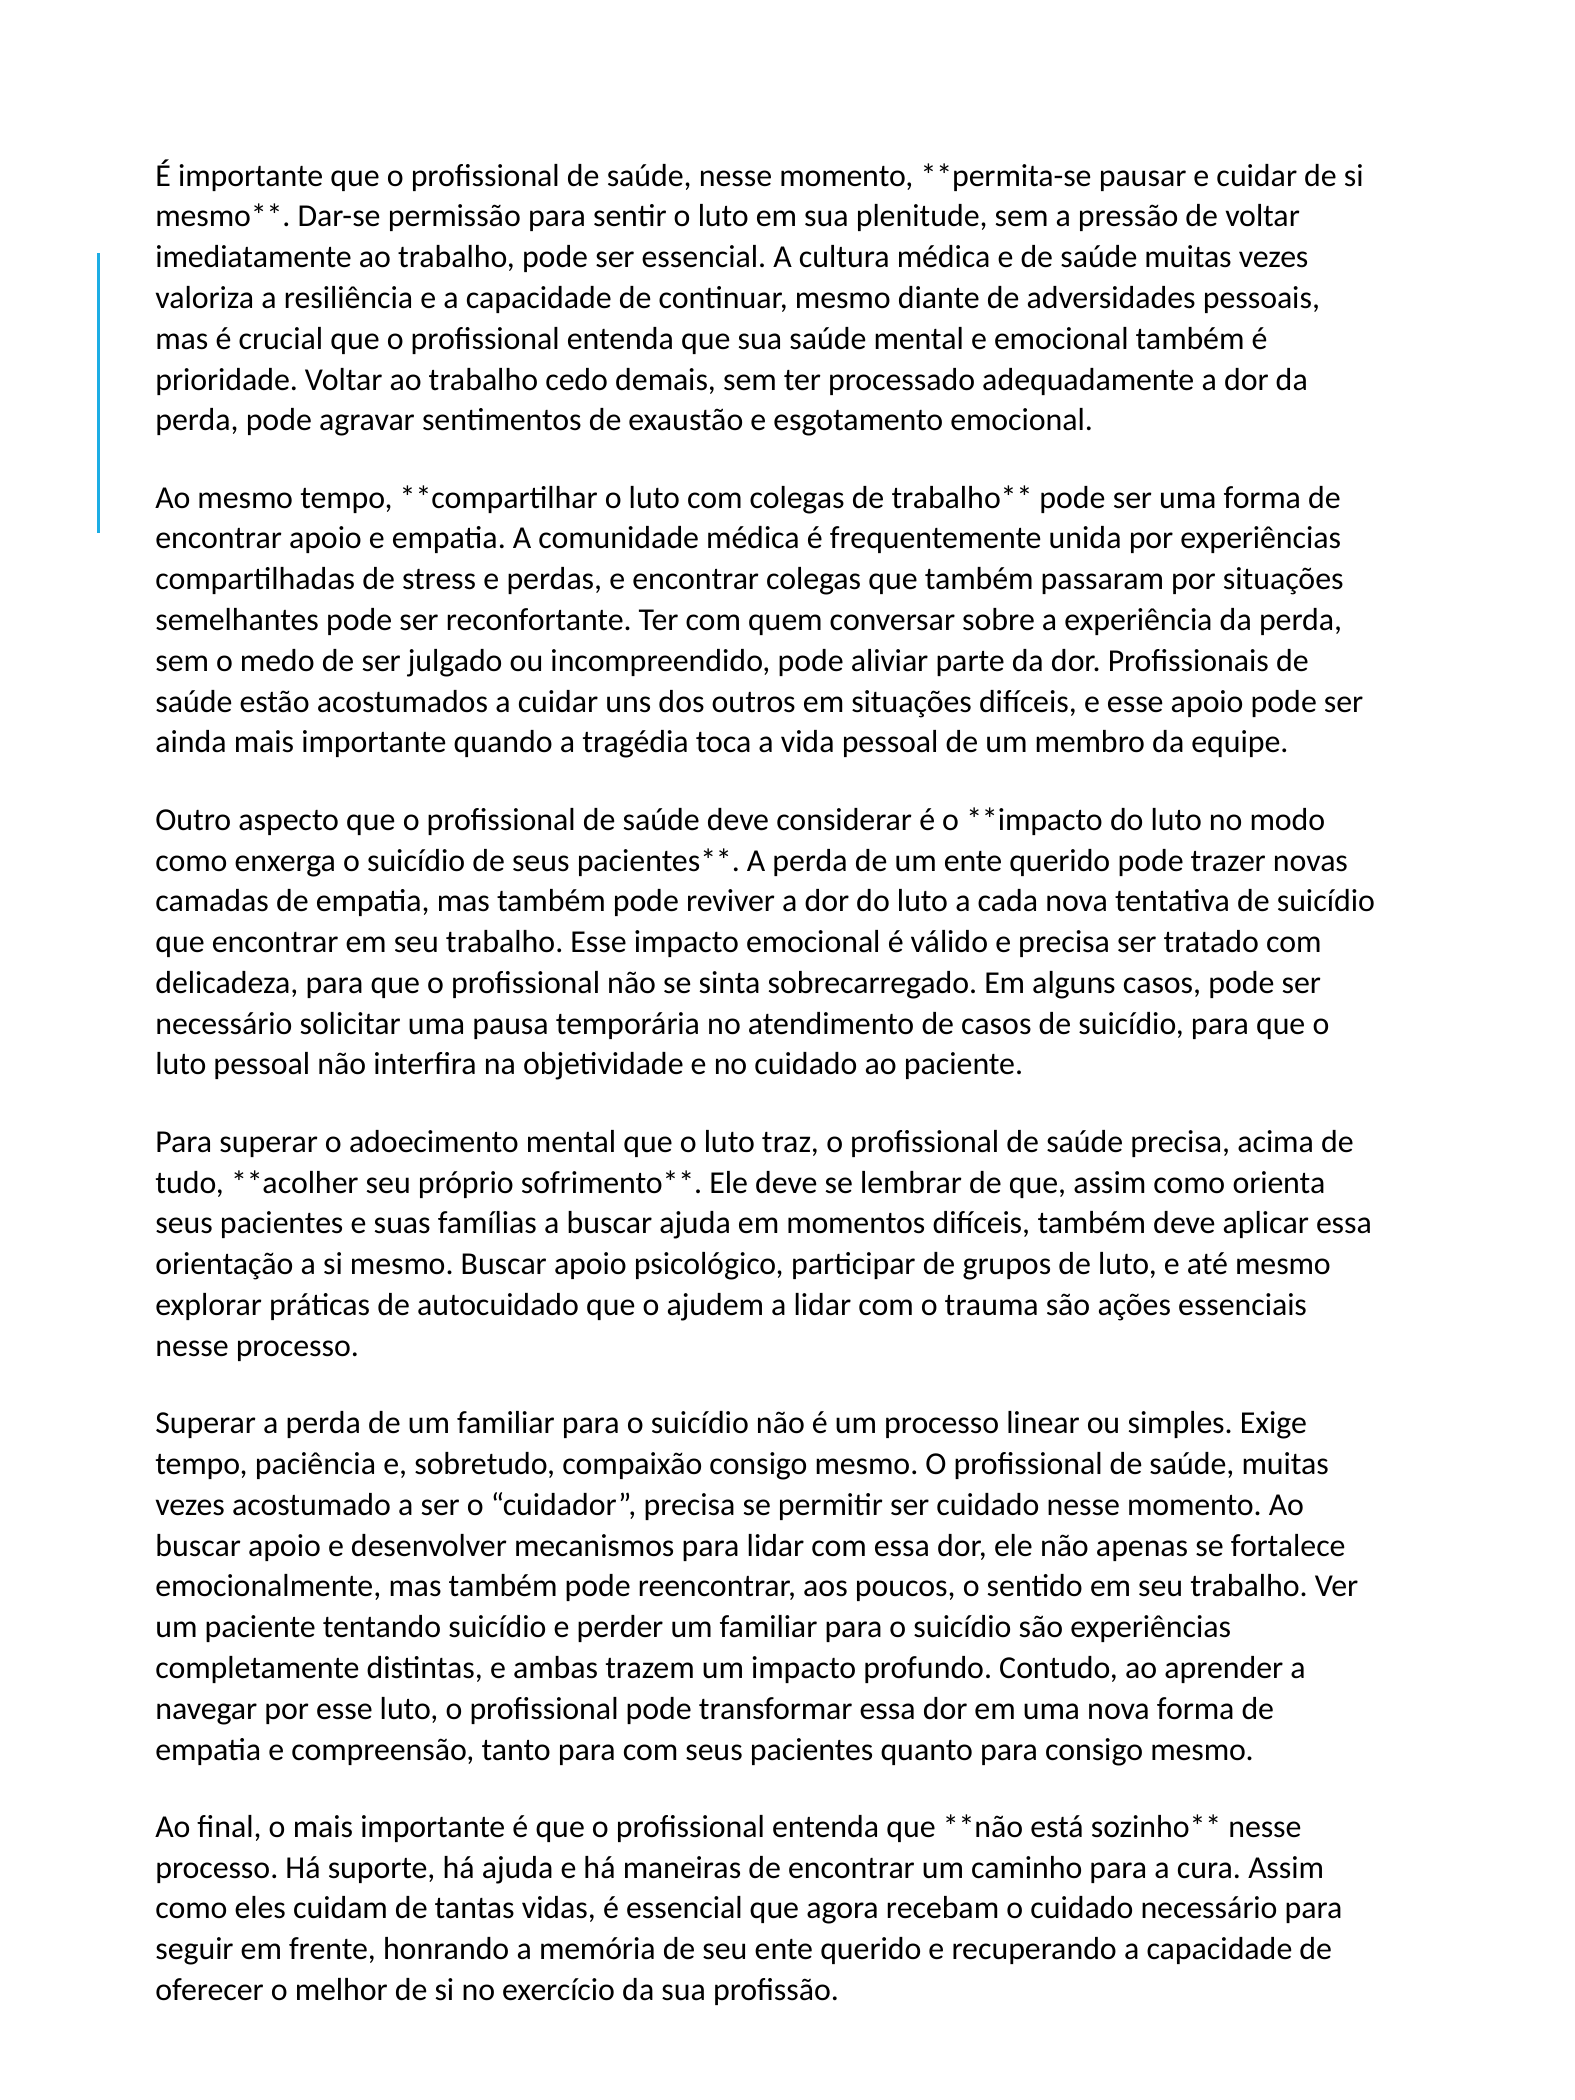

É importante que o profissional de saúde, nesse momento, **permita-se pausar e cuidar de si mesmo**. Dar-se permissão para sentir o luto em sua plenitude, sem a pressão de voltar imediatamente ao trabalho, pode ser essencial. A cultura médica e de saúde muitas vezes valoriza a resiliência e a capacidade de continuar, mesmo diante de adversidades pessoais, mas é crucial que o profissional entenda que sua saúde mental e emocional também é prioridade. Voltar ao trabalho cedo demais, sem ter processado adequadamente a dor da perda, pode agravar sentimentos de exaustão e esgotamento emocional.
Ao mesmo tempo, **compartilhar o luto com colegas de trabalho** pode ser uma forma de encontrar apoio e empatia. A comunidade médica é frequentemente unida por experiências compartilhadas de stress e perdas, e encontrar colegas que também passaram por situações semelhantes pode ser reconfortante. Ter com quem conversar sobre a experiência da perda, sem o medo de ser julgado ou incompreendido, pode aliviar parte da dor. Profissionais de saúde estão acostumados a cuidar uns dos outros em situações difíceis, e esse apoio pode ser ainda mais importante quando a tragédia toca a vida pessoal de um membro da equipe.
Outro aspecto que o profissional de saúde deve considerar é o **impacto do luto no modo como enxerga o suicídio de seus pacientes**. A perda de um ente querido pode trazer novas camadas de empatia, mas também pode reviver a dor do luto a cada nova tentativa de suicídio que encontrar em seu trabalho. Esse impacto emocional é válido e precisa ser tratado com delicadeza, para que o profissional não se sinta sobrecarregado. Em alguns casos, pode ser necessário solicitar uma pausa temporária no atendimento de casos de suicídio, para que o luto pessoal não interfira na objetividade e no cuidado ao paciente.
Para superar o adoecimento mental que o luto traz, o profissional de saúde precisa, acima de tudo, **acolher seu próprio sofrimento**. Ele deve se lembrar de que, assim como orienta seus pacientes e suas famílias a buscar ajuda em momentos difíceis, também deve aplicar essa orientação a si mesmo. Buscar apoio psicológico, participar de grupos de luto, e até mesmo explorar práticas de autocuidado que o ajudem a lidar com o trauma são ações essenciais nesse processo.
Superar a perda de um familiar para o suicídio não é um processo linear ou simples. Exige tempo, paciência e, sobretudo, compaixão consigo mesmo. O profissional de saúde, muitas vezes acostumado a ser o “cuidador”, precisa se permitir ser cuidado nesse momento. Ao buscar apoio e desenvolver mecanismos para lidar com essa dor, ele não apenas se fortalece emocionalmente, mas também pode reencontrar, aos poucos, o sentido em seu trabalho. Ver um paciente tentando suicídio e perder um familiar para o suicídio são experiências completamente distintas, e ambas trazem um impacto profundo. Contudo, ao aprender a navegar por esse luto, o profissional pode transformar essa dor em uma nova forma de empatia e compreensão, tanto para com seus pacientes quanto para consigo mesmo.
Ao final, o mais importante é que o profissional entenda que **não está sozinho** nesse processo. Há suporte, há ajuda e há maneiras de encontrar um caminho para a cura. Assim como eles cuidam de tantas vidas, é essencial que agora recebam o cuidado necessário para seguir em frente, honrando a memória de seu ente querido e recuperando a capacidade de oferecer o melhor de si no exercício da sua profissão.